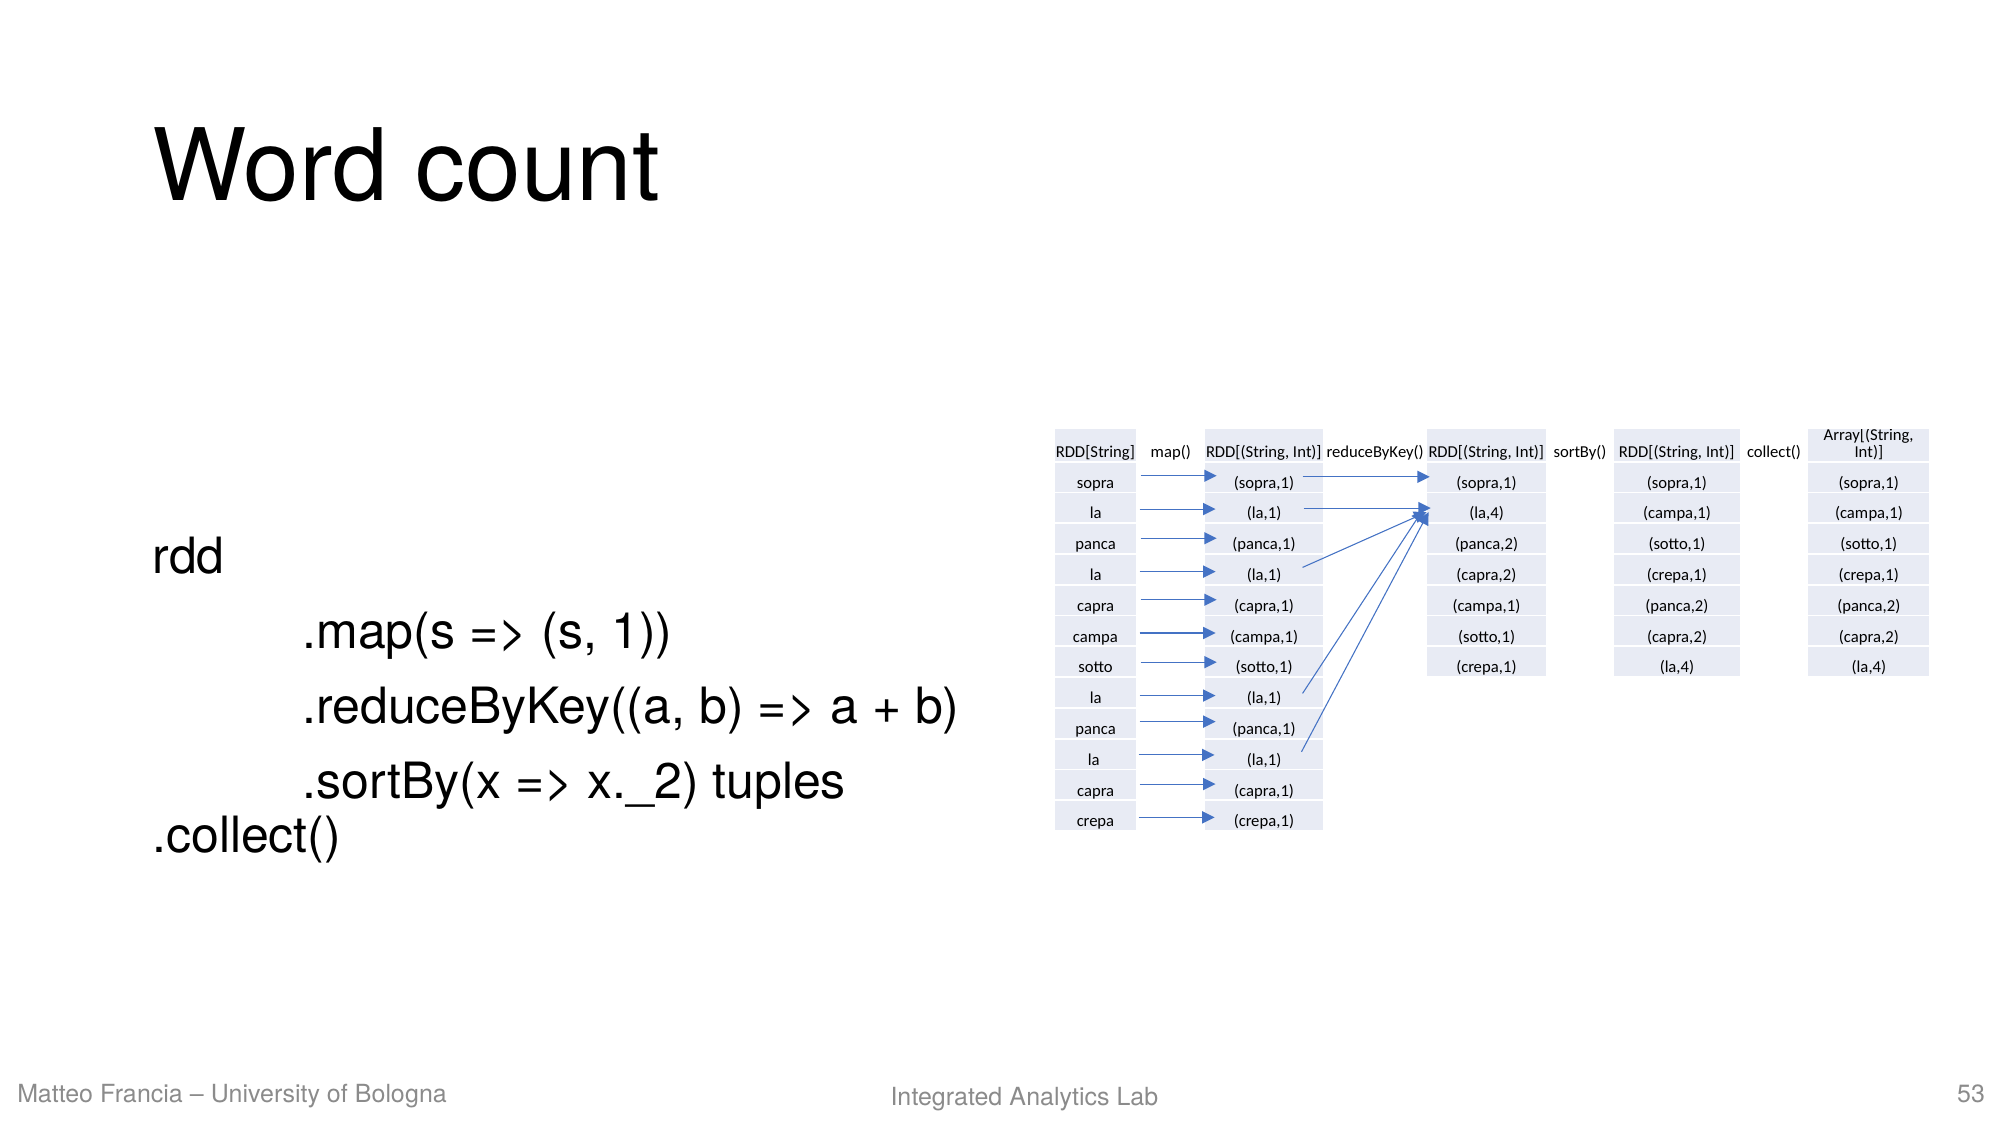

# Word count

rdd
	.map(s => (s, 1))
	.reduceByKey((a, b) => a + b)
	.sortBy(x => x._2) tuples	.collect()
| RDD[String] | map() | RDD[(String, Int)] | reduceByKey() | RDD[(String, Int)] | sortBy() | RDD[(String, Int)] | collect() | Array[(String, Int)] |
| --- | --- | --- | --- | --- | --- | --- | --- | --- |
| sopra |  | (sopra,1) |  | (sopra,1) |  | (sopra,1) |  | (sopra,1) |
| la |  | (la,1) |  | (la,4) |  | (campa,1) |  | (campa,1) |
| panca |  | (panca,1) |  | (panca,2) |  | (sotto,1) |  | (sotto,1) |
| la |  | (la,1) |  | (capra,2) |  | (crepa,1) |  | (crepa,1) |
| capra |  | (capra,1) |  | (campa,1) |  | (panca,2) |  | (panca,2) |
| campa |  | (campa,1) |  | (sotto,1) |  | (capra,2) |  | (capra,2) |
| sotto |  | (sotto,1) |  | (crepa,1) |  | (la,4) |  | (la,4) |
| la |  | (la,1) |  |  |  |  |  |  |
| panca |  | (panca,1) |  |  |  |  |  |  |
| la |  | (la,1) |  |  |  |  |  |  |
| capra |  | (capra,1) |  |  |  |  |  |  |
| crepa |  | (crepa,1) |  |  |  |  |  |  |

53
Matteo Francia – University of Bologna